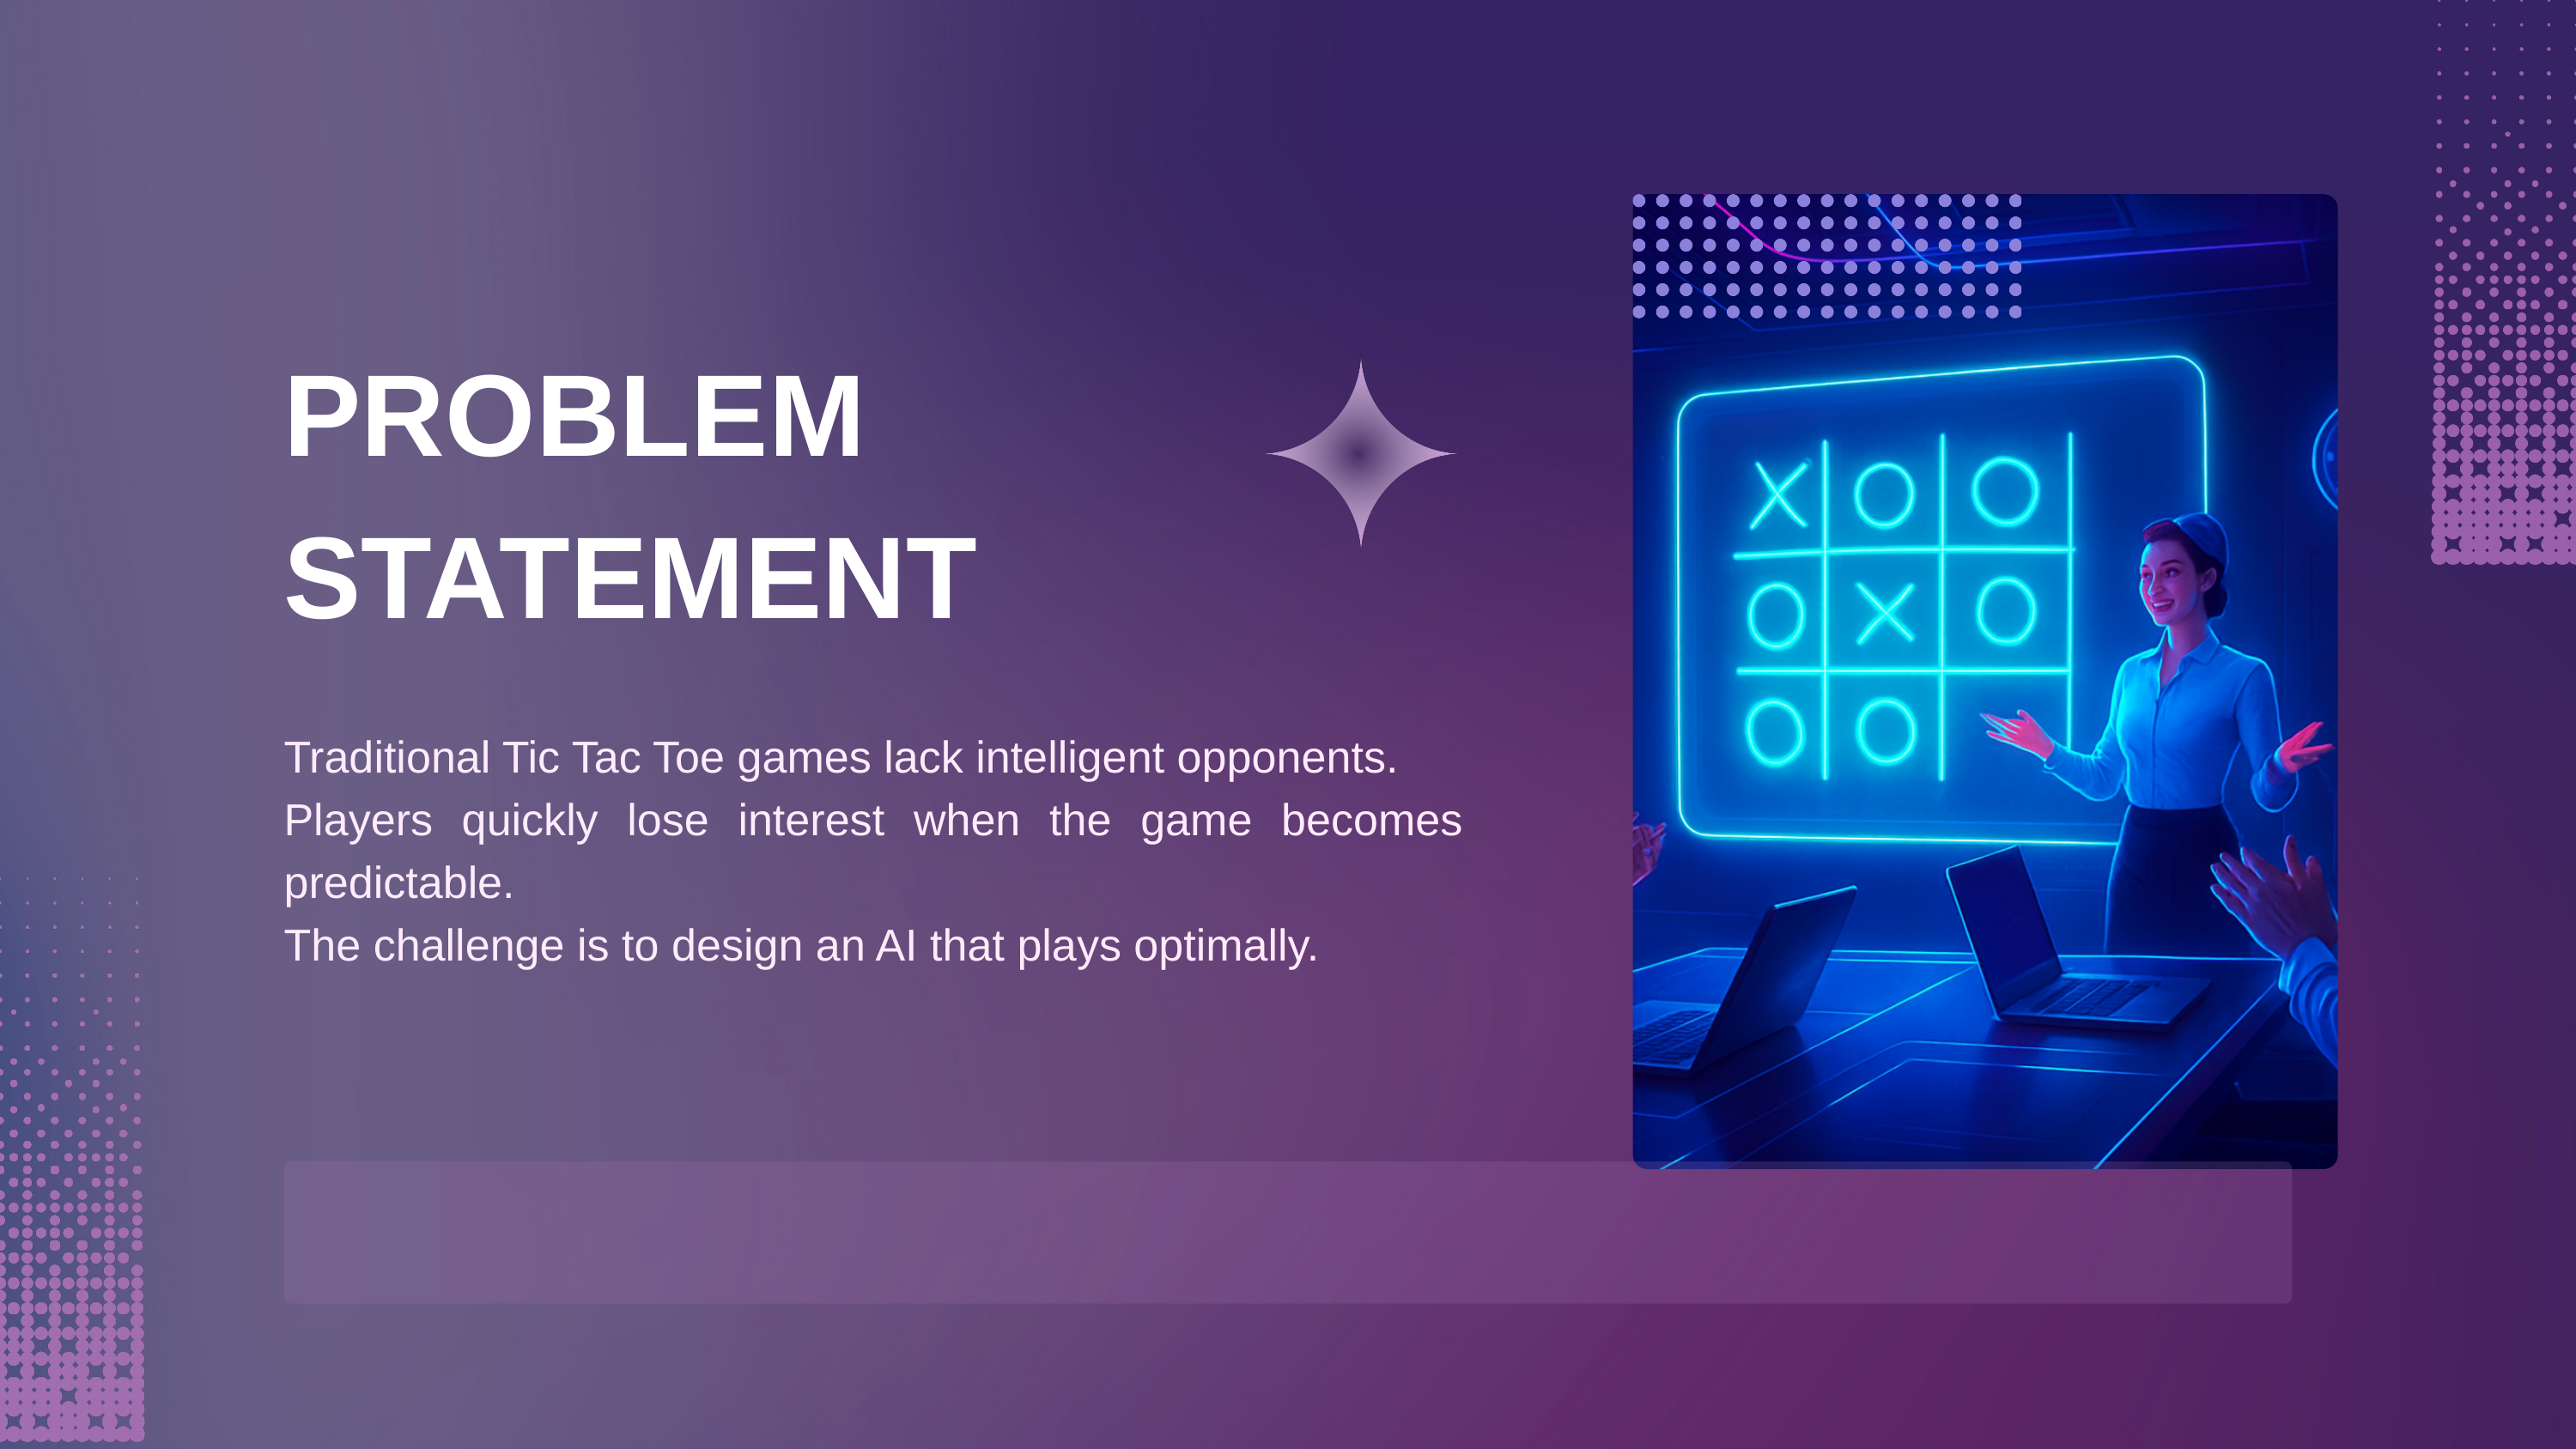

PROBLEM STATEMENT

Traditional Tic Tac Toe games lack intelligent opponents.
Players quickly lose interest when the game becomes predictable.
The challenge is to design an AI that plays optimally.